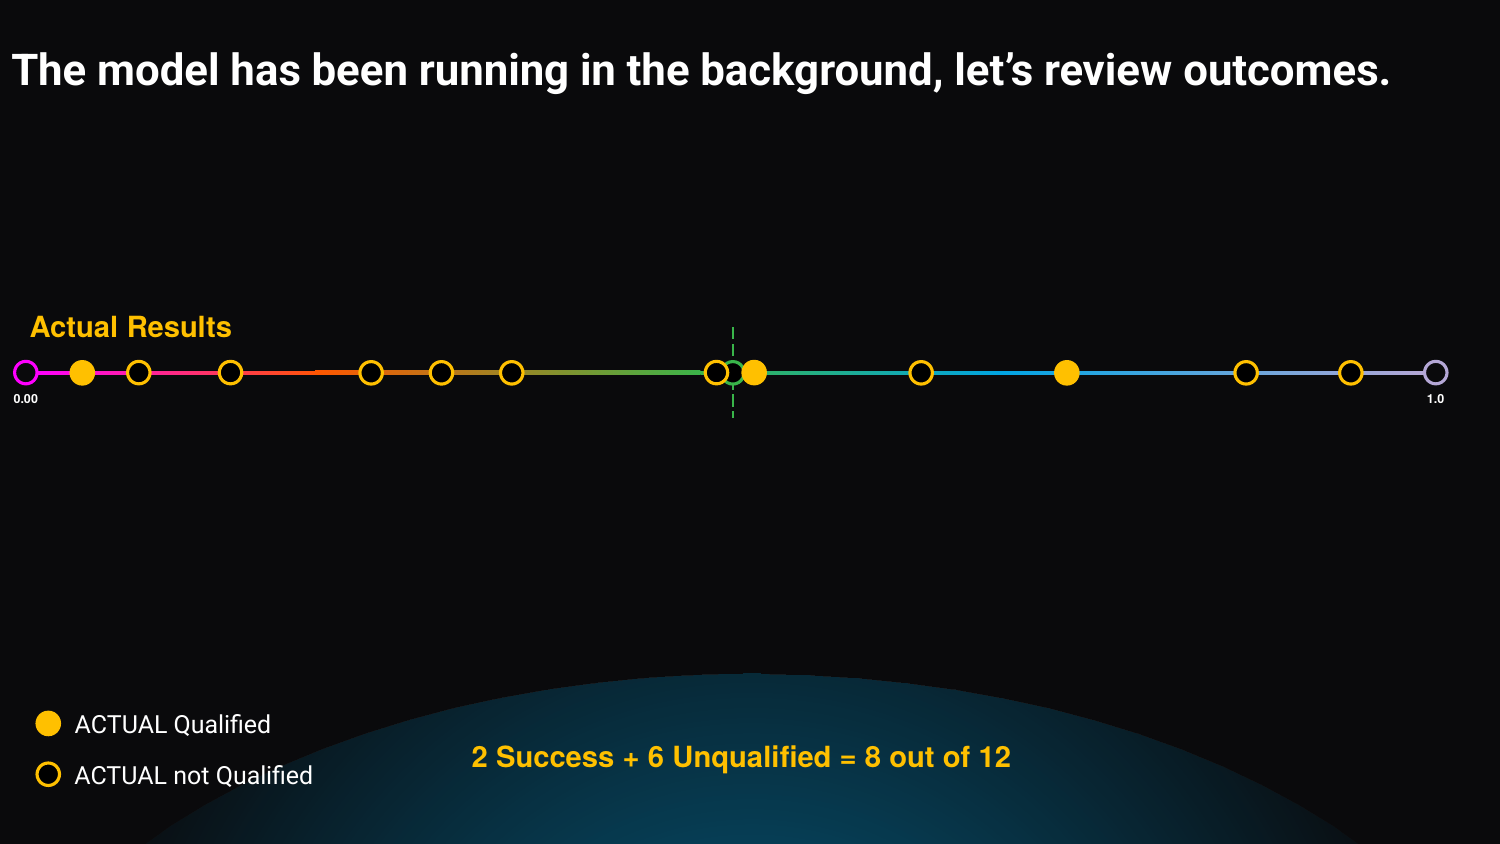

# The model has been running in the background, let’s review outcomes.
Actual Results

0.00
1.0

ACTUAL Qualified

2 Success + 6 Unqualified = 8 out of 12
ACTUAL not Qualified